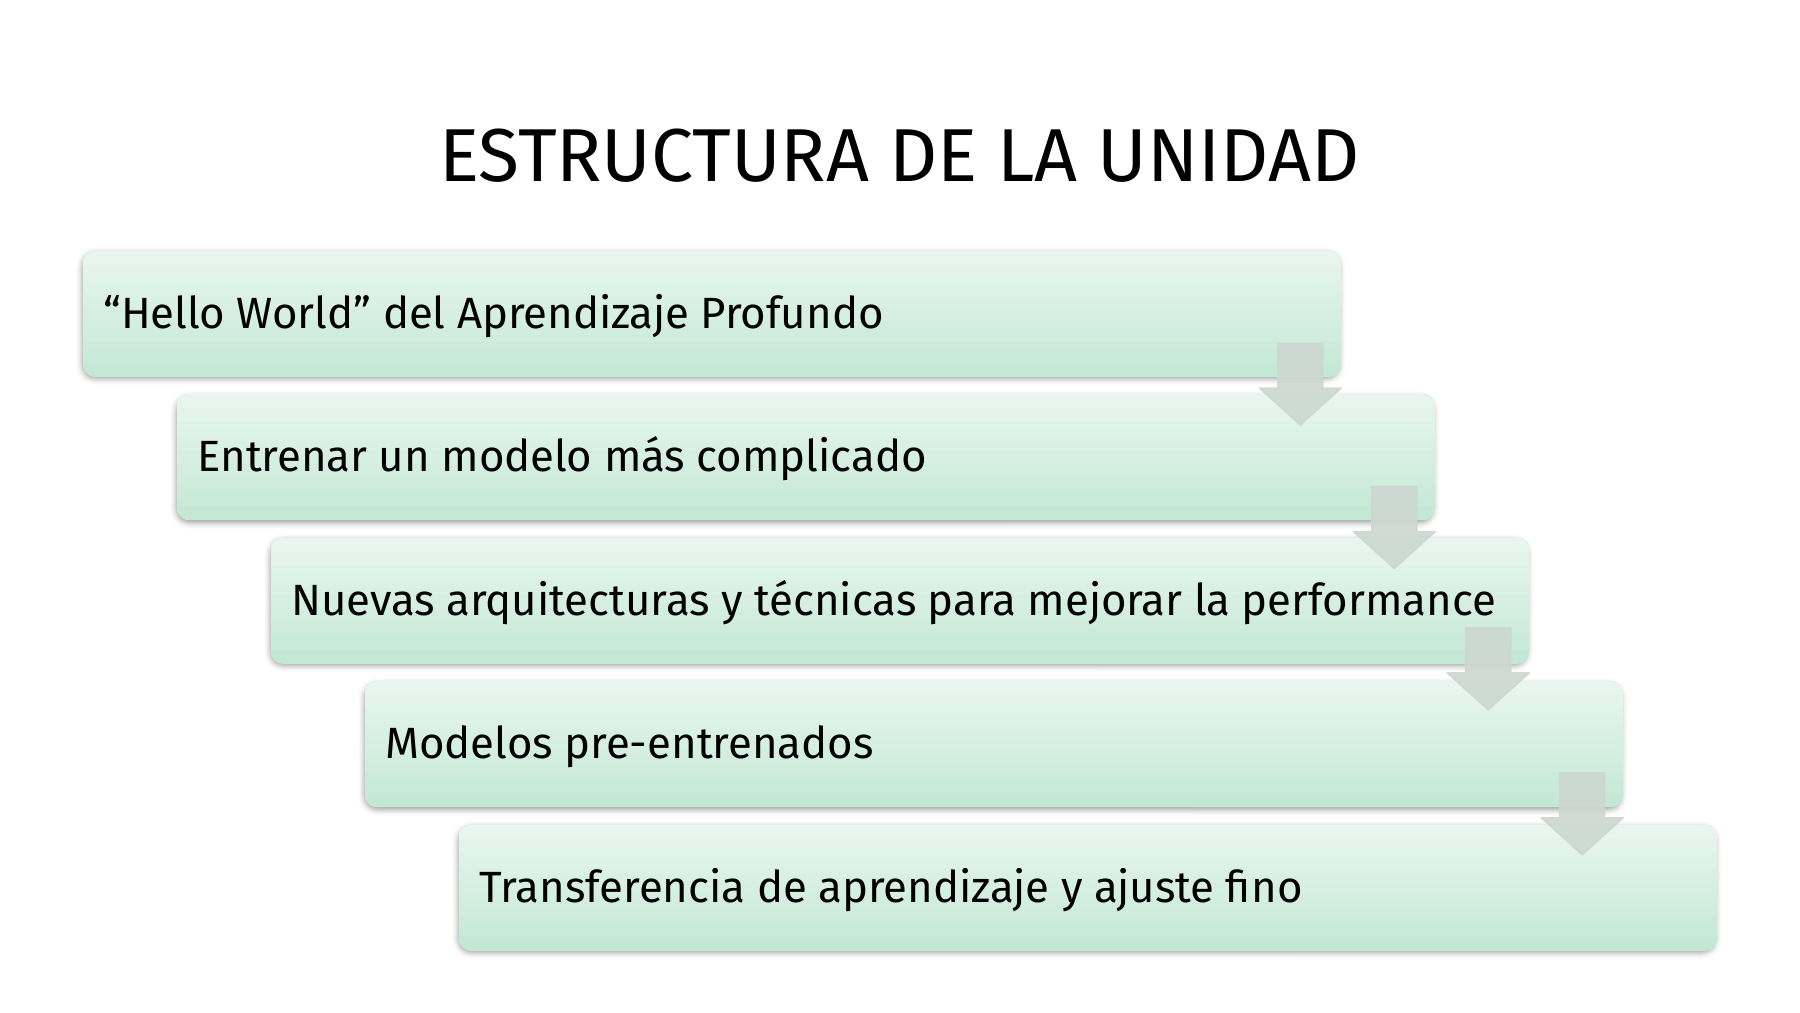

# Estructura de la unidad
“Hello World” del Aprendizaje Profundo
Entrenar un modelo más complicado
Nuevas arquitecturas y técnicas para mejorar la performance
Modelos pre-entrenados
Transferencia de aprendizaje y ajuste fino